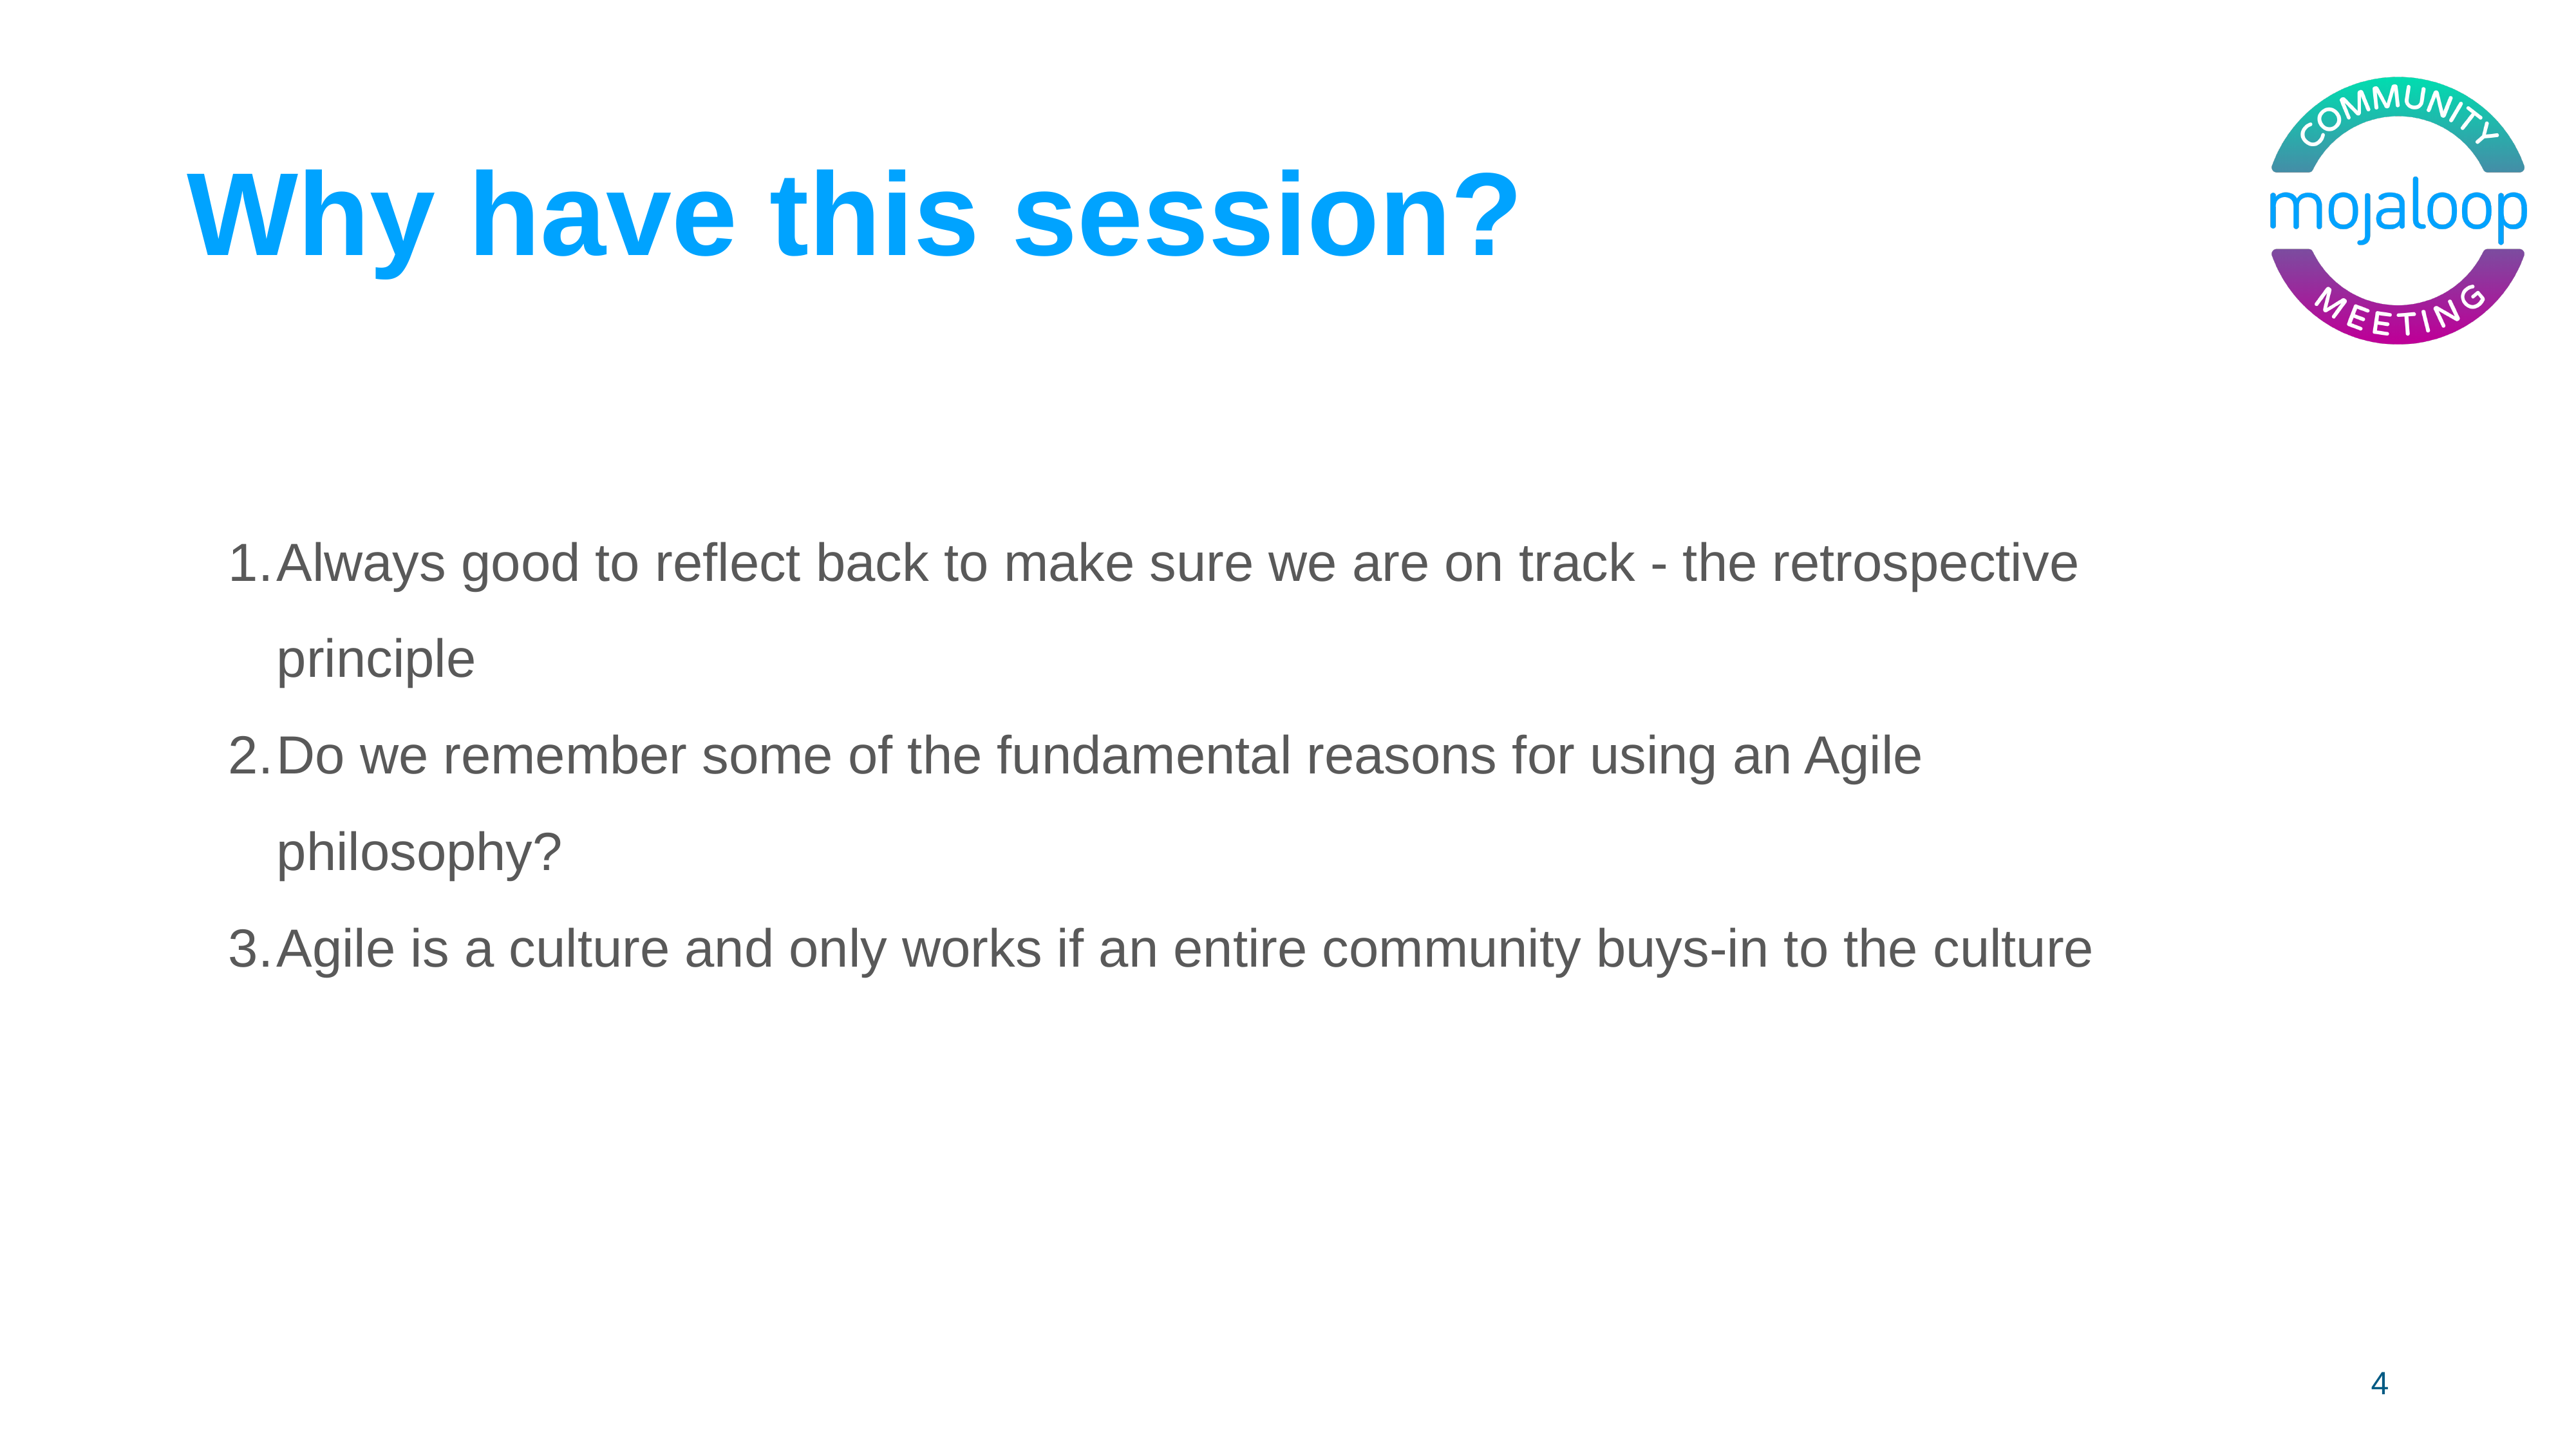

# Why have this session?
Always good to reflect back to make sure we are on track - the retrospective principle
Do we remember some of the fundamental reasons for using an Agile philosophy?
Agile is a culture and only works if an entire community buys-in to the culture
4